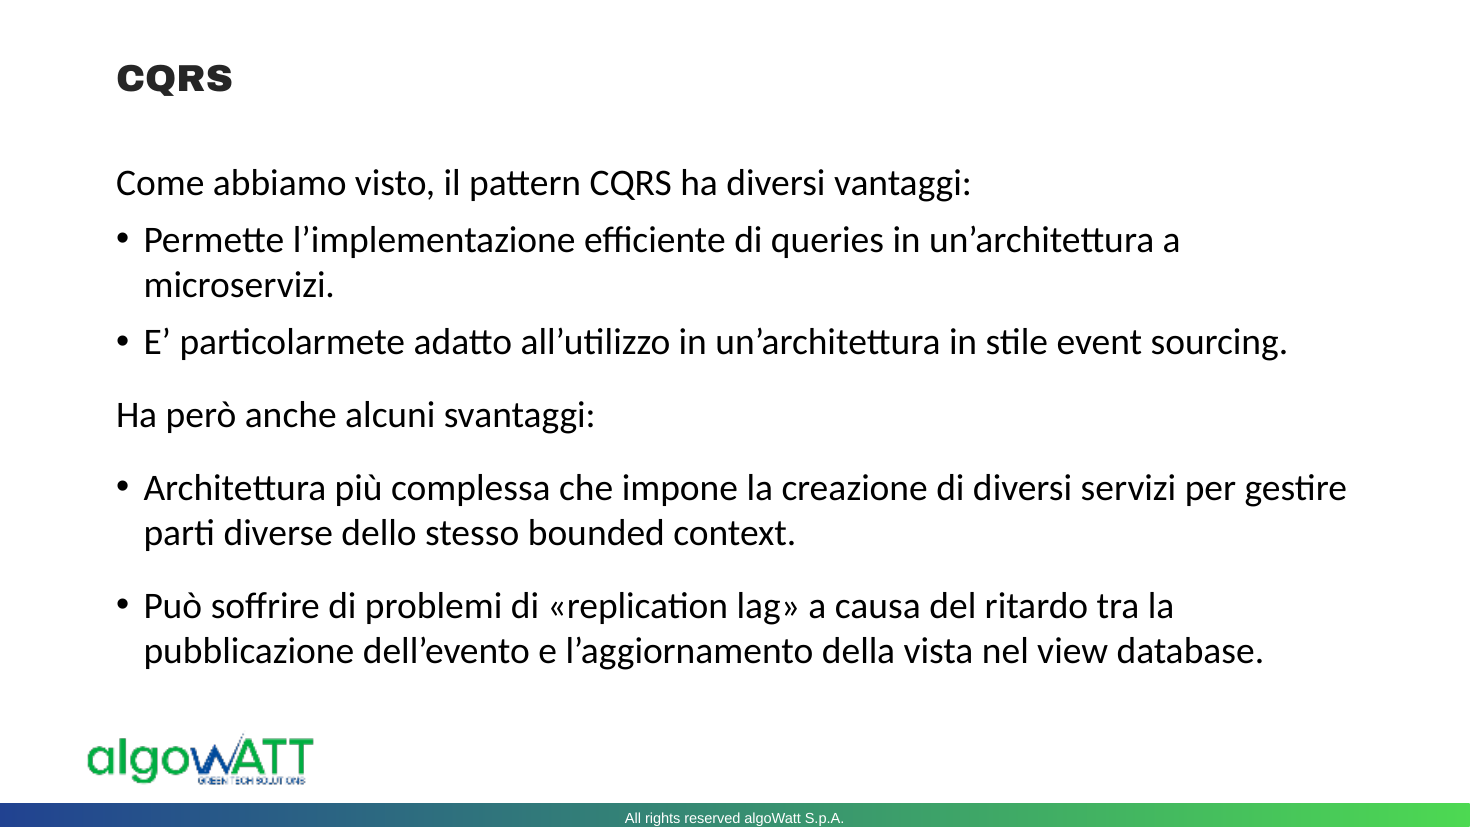

# CQRS
Come abbiamo visto, il pattern CQRS ha diversi vantaggi:
Permette l’implementazione efficiente di queries in un’architettura a microservizi.
E’ particolarmete adatto all’utilizzo in un’architettura in stile event sourcing.
Ha però anche alcuni svantaggi:
Architettura più complessa che impone la creazione di diversi servizi per gestire parti diverse dello stesso bounded context.
Può soffrire di problemi di «replication lag» a causa del ritardo tra la pubblicazione dell’evento e l’aggiornamento della vista nel view database.
All rights reserved algoWatt S.p.A.